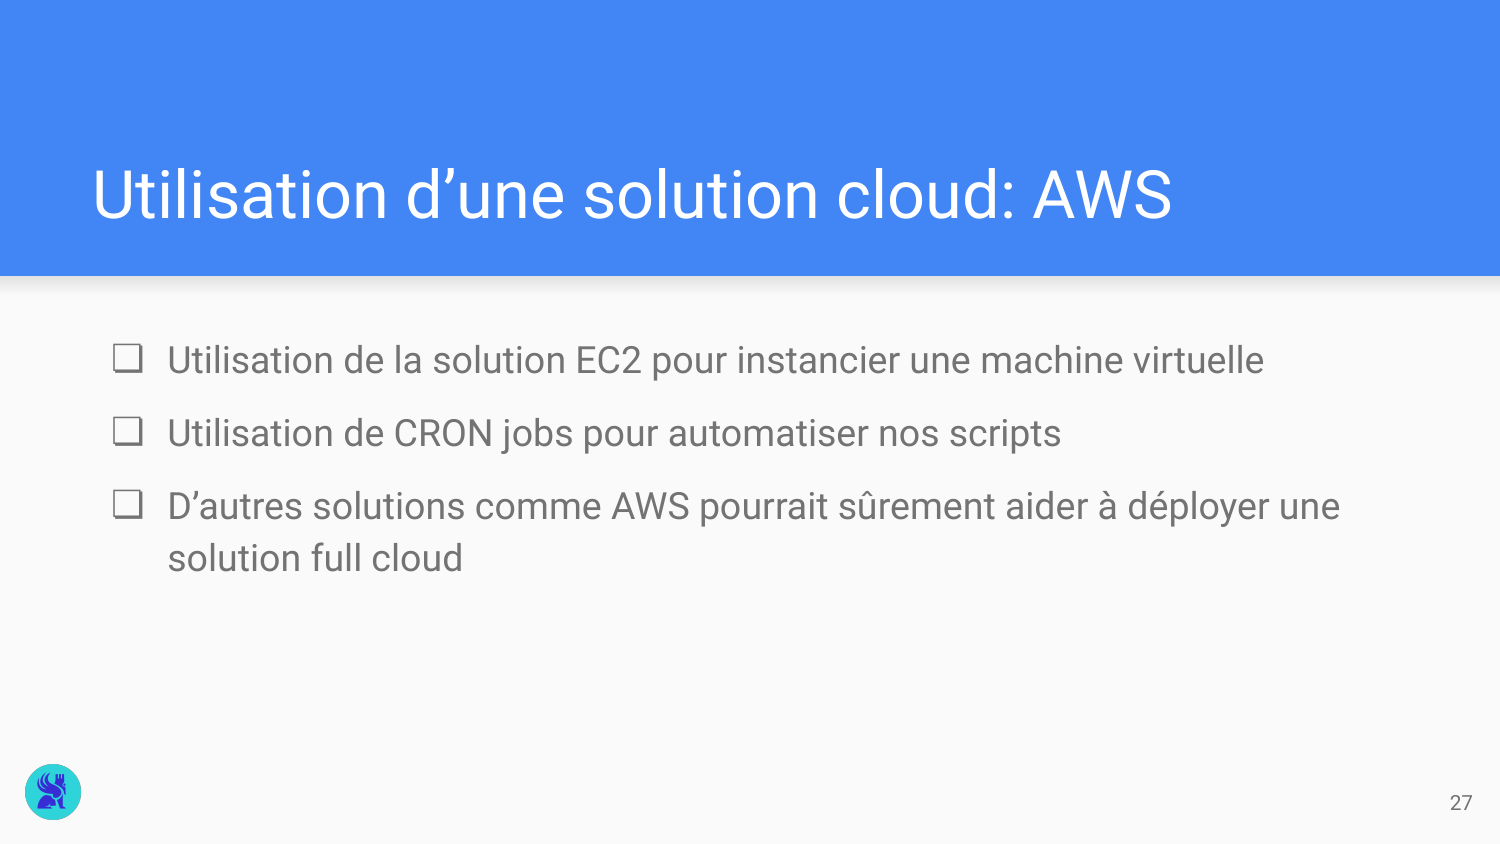

# Utilisation d’une solution cloud: AWS
Utilisation de la solution EC2 pour instancier une machine virtuelle
Utilisation de CRON jobs pour automatiser nos scripts
D’autres solutions comme AWS pourrait sûrement aider à déployer une solution full cloud
27